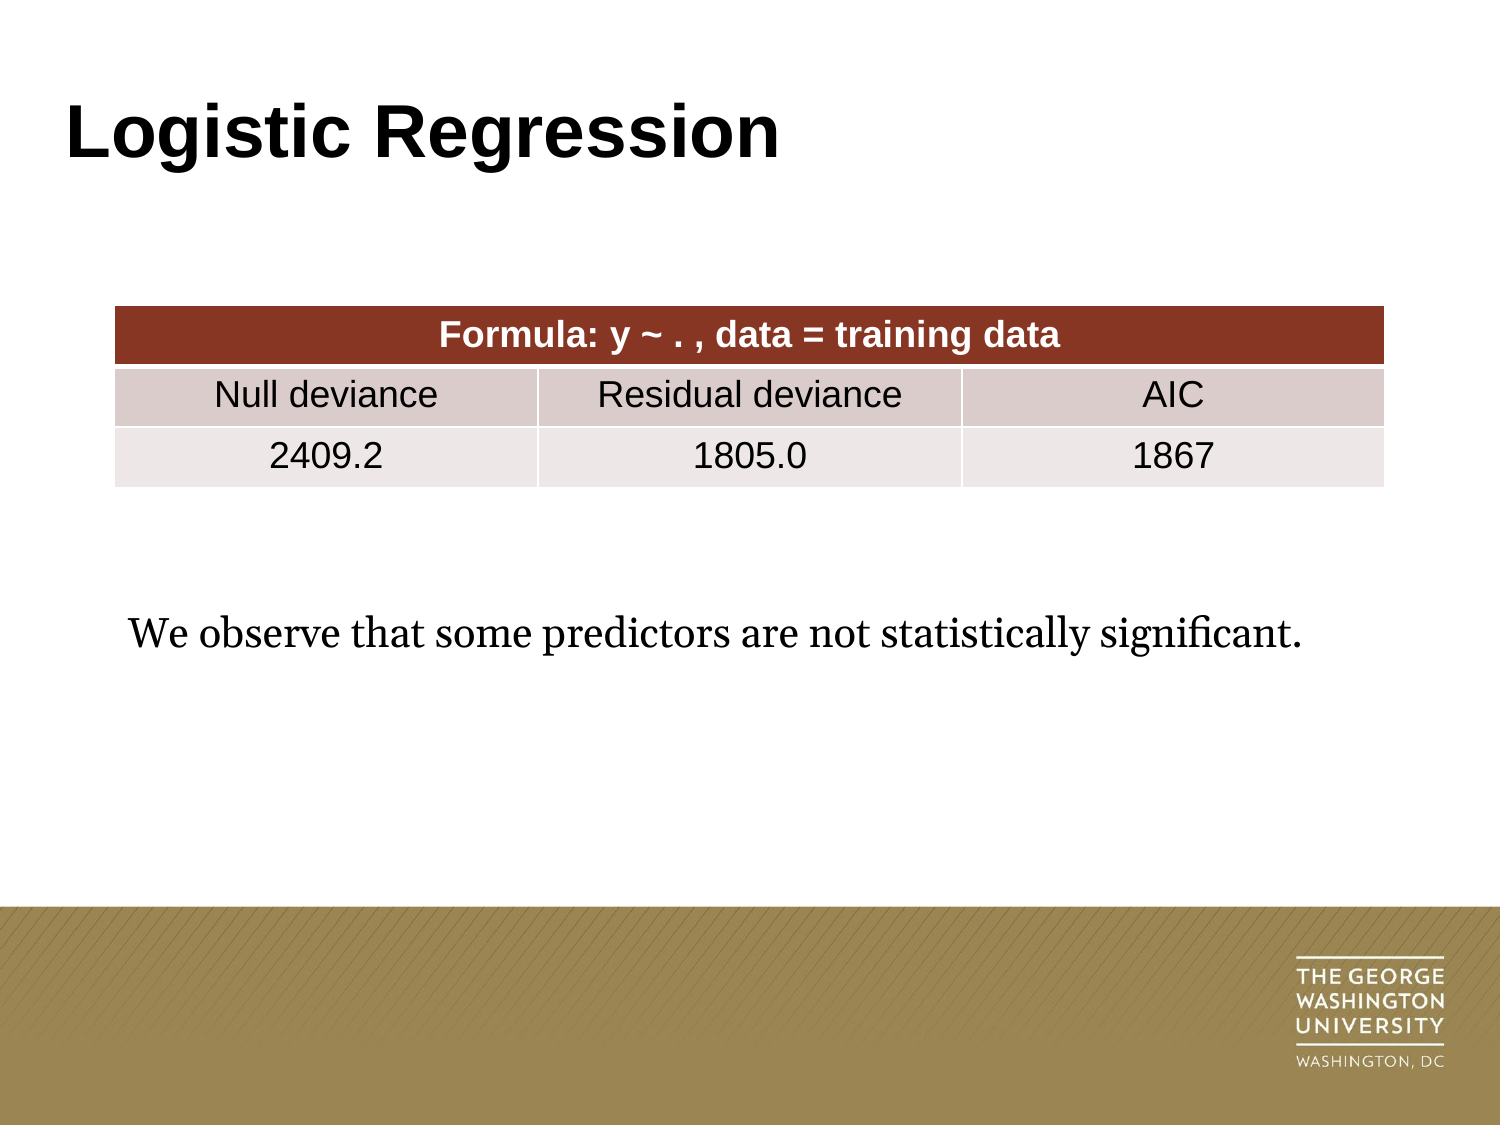

# Logistic Regression
| Formula: y ~ . , data = training data |  |  |
| --- | --- | --- |
| Null deviance | Residual deviance | AIC |
| 2409.2 | 1805.0 | 1867 |
We observe that some predictors are not statistically significant.